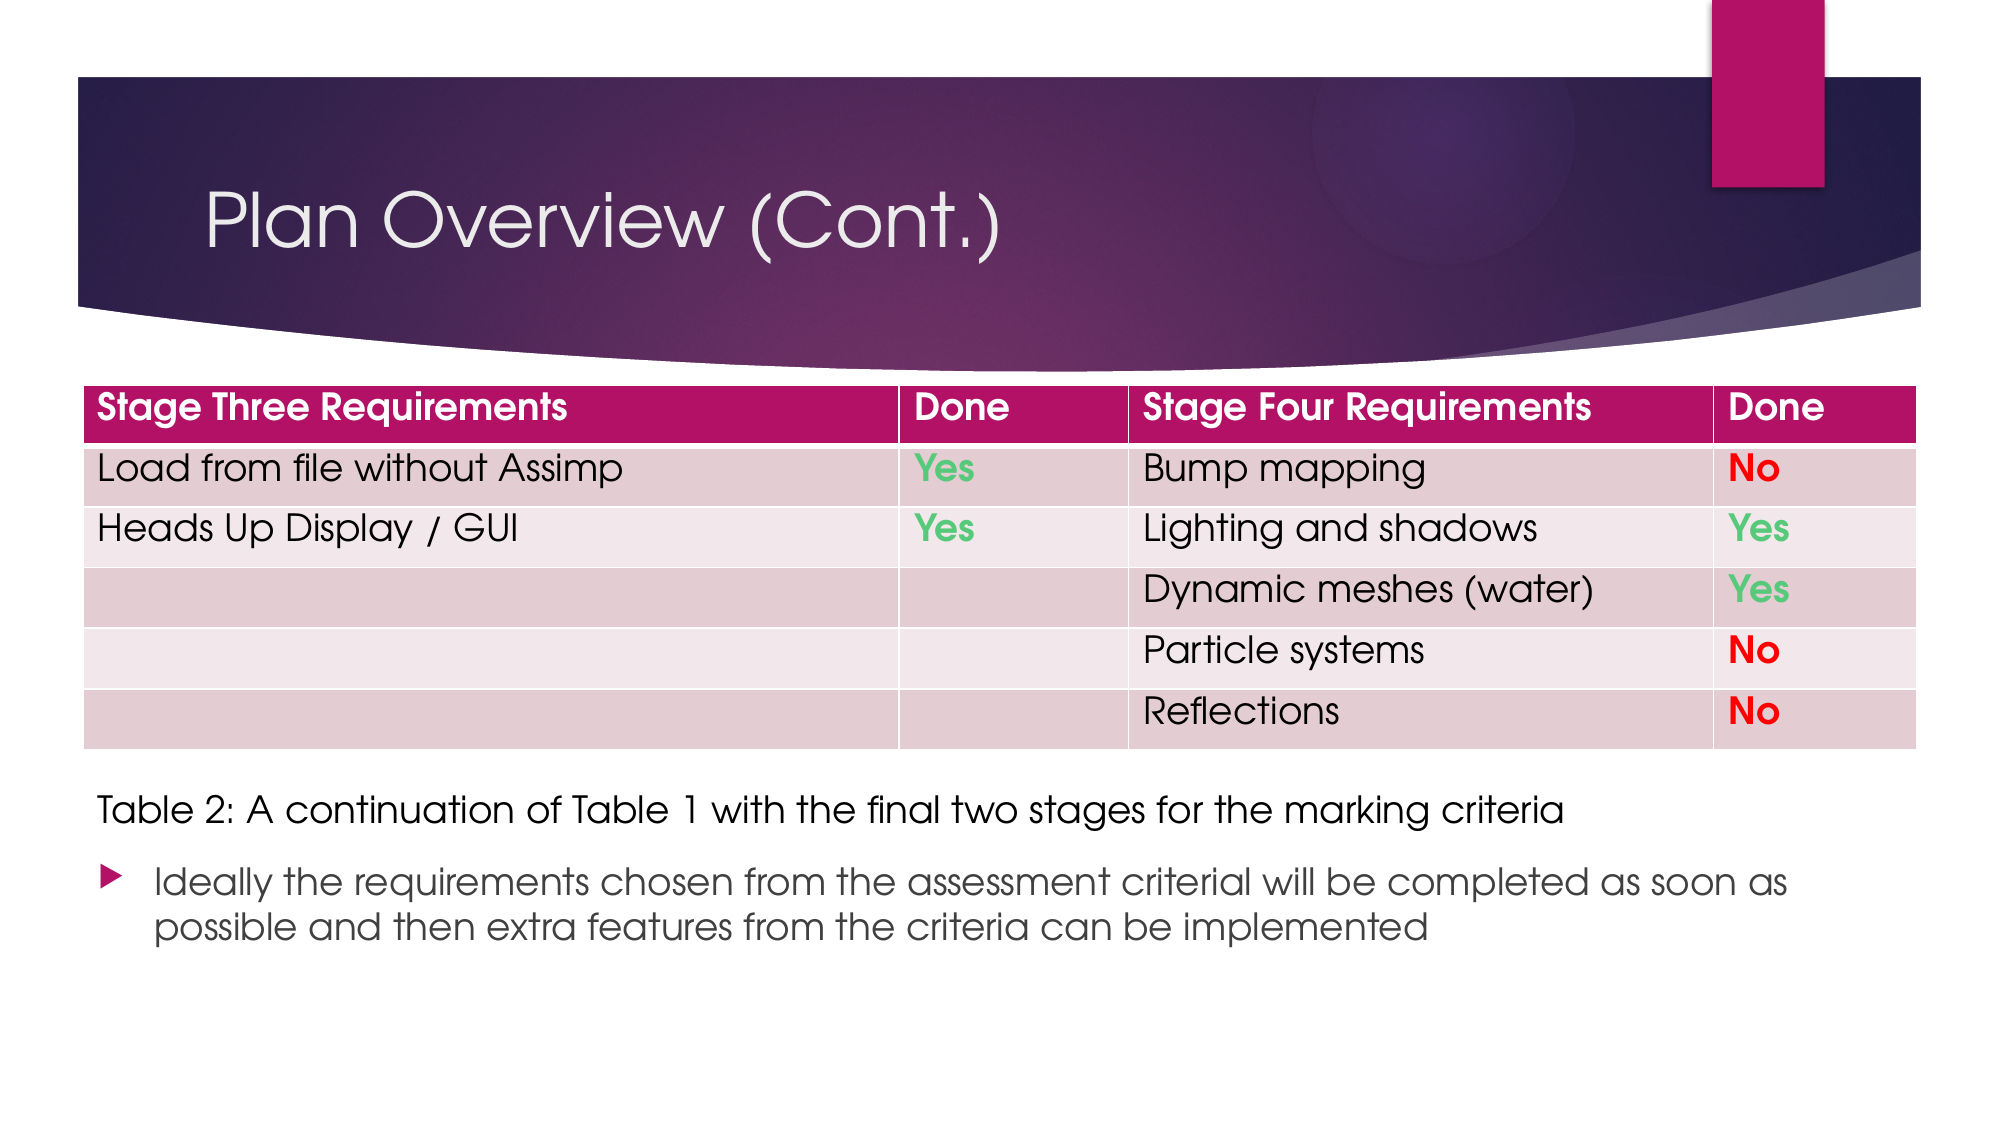

# Plan Overview (Cont.)
| Stage Three Requirements | Done | Stage Four Requirements | Done |
| --- | --- | --- | --- |
| Load from file without Assimp | Yes | Bump mapping | No |
| Heads Up Display / GUI | Yes | Lighting and shadows | Yes |
|  |  | Dynamic meshes (water) | Yes |
|  |  | Particle systems | No |
|  |  | Reflections | No |
Table 2: A continuation of Table 1 with the final two stages for the marking criteria
Ideally the requirements chosen from the assessment criterial will be completed as soon as possible and then extra features from the criteria can be implemented